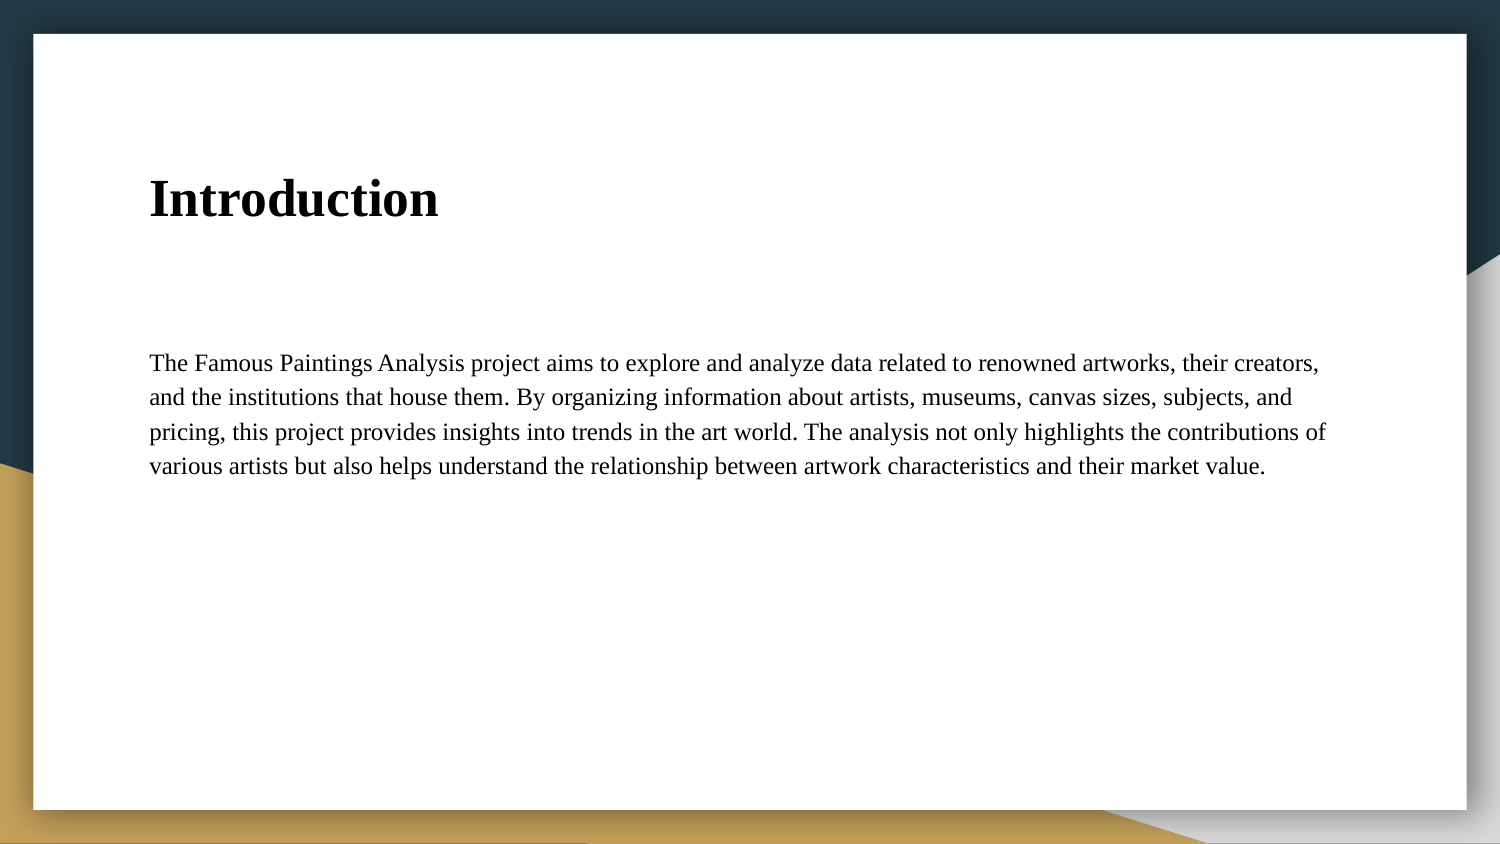

# Introduction

The Famous Paintings Analysis project aims to explore and analyze data related to renowned artworks, their creators, and the institutions that house them. By organizing information about artists, museums, canvas sizes, subjects, and pricing, this project provides insights into trends in the art world. The analysis not only highlights the contributions of various artists but also helps understand the relationship between artwork characteristics and their market value.